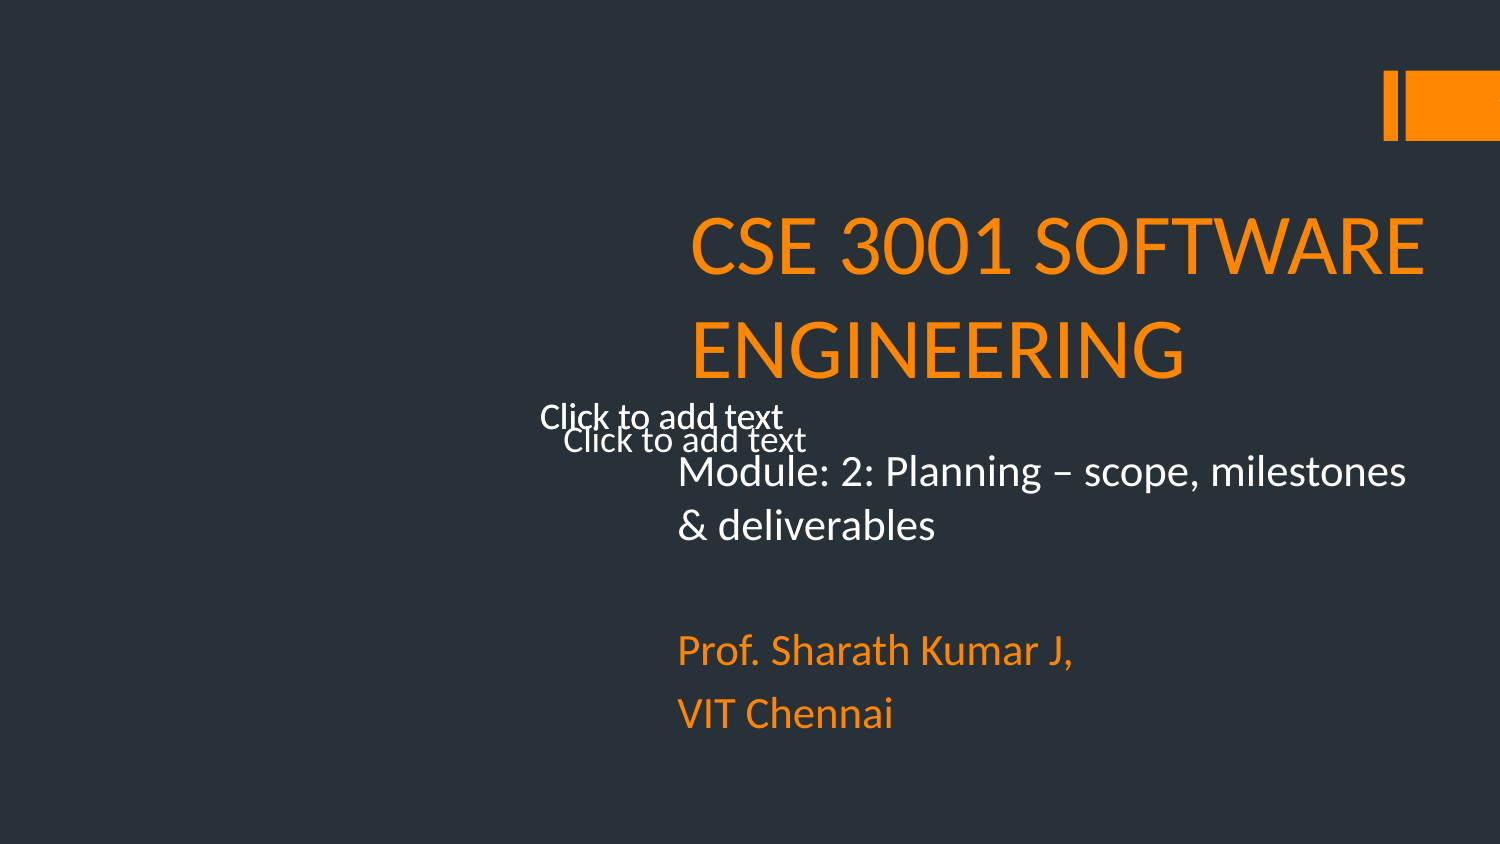

# CSE 3001 SOFTWARE ENGINEERING
1
Click to add text
Click to add text
Click to add text
Module: 2: Planning – scope, milestones & deliverables

Prof. Sharath Kumar J,
VIT Chennai